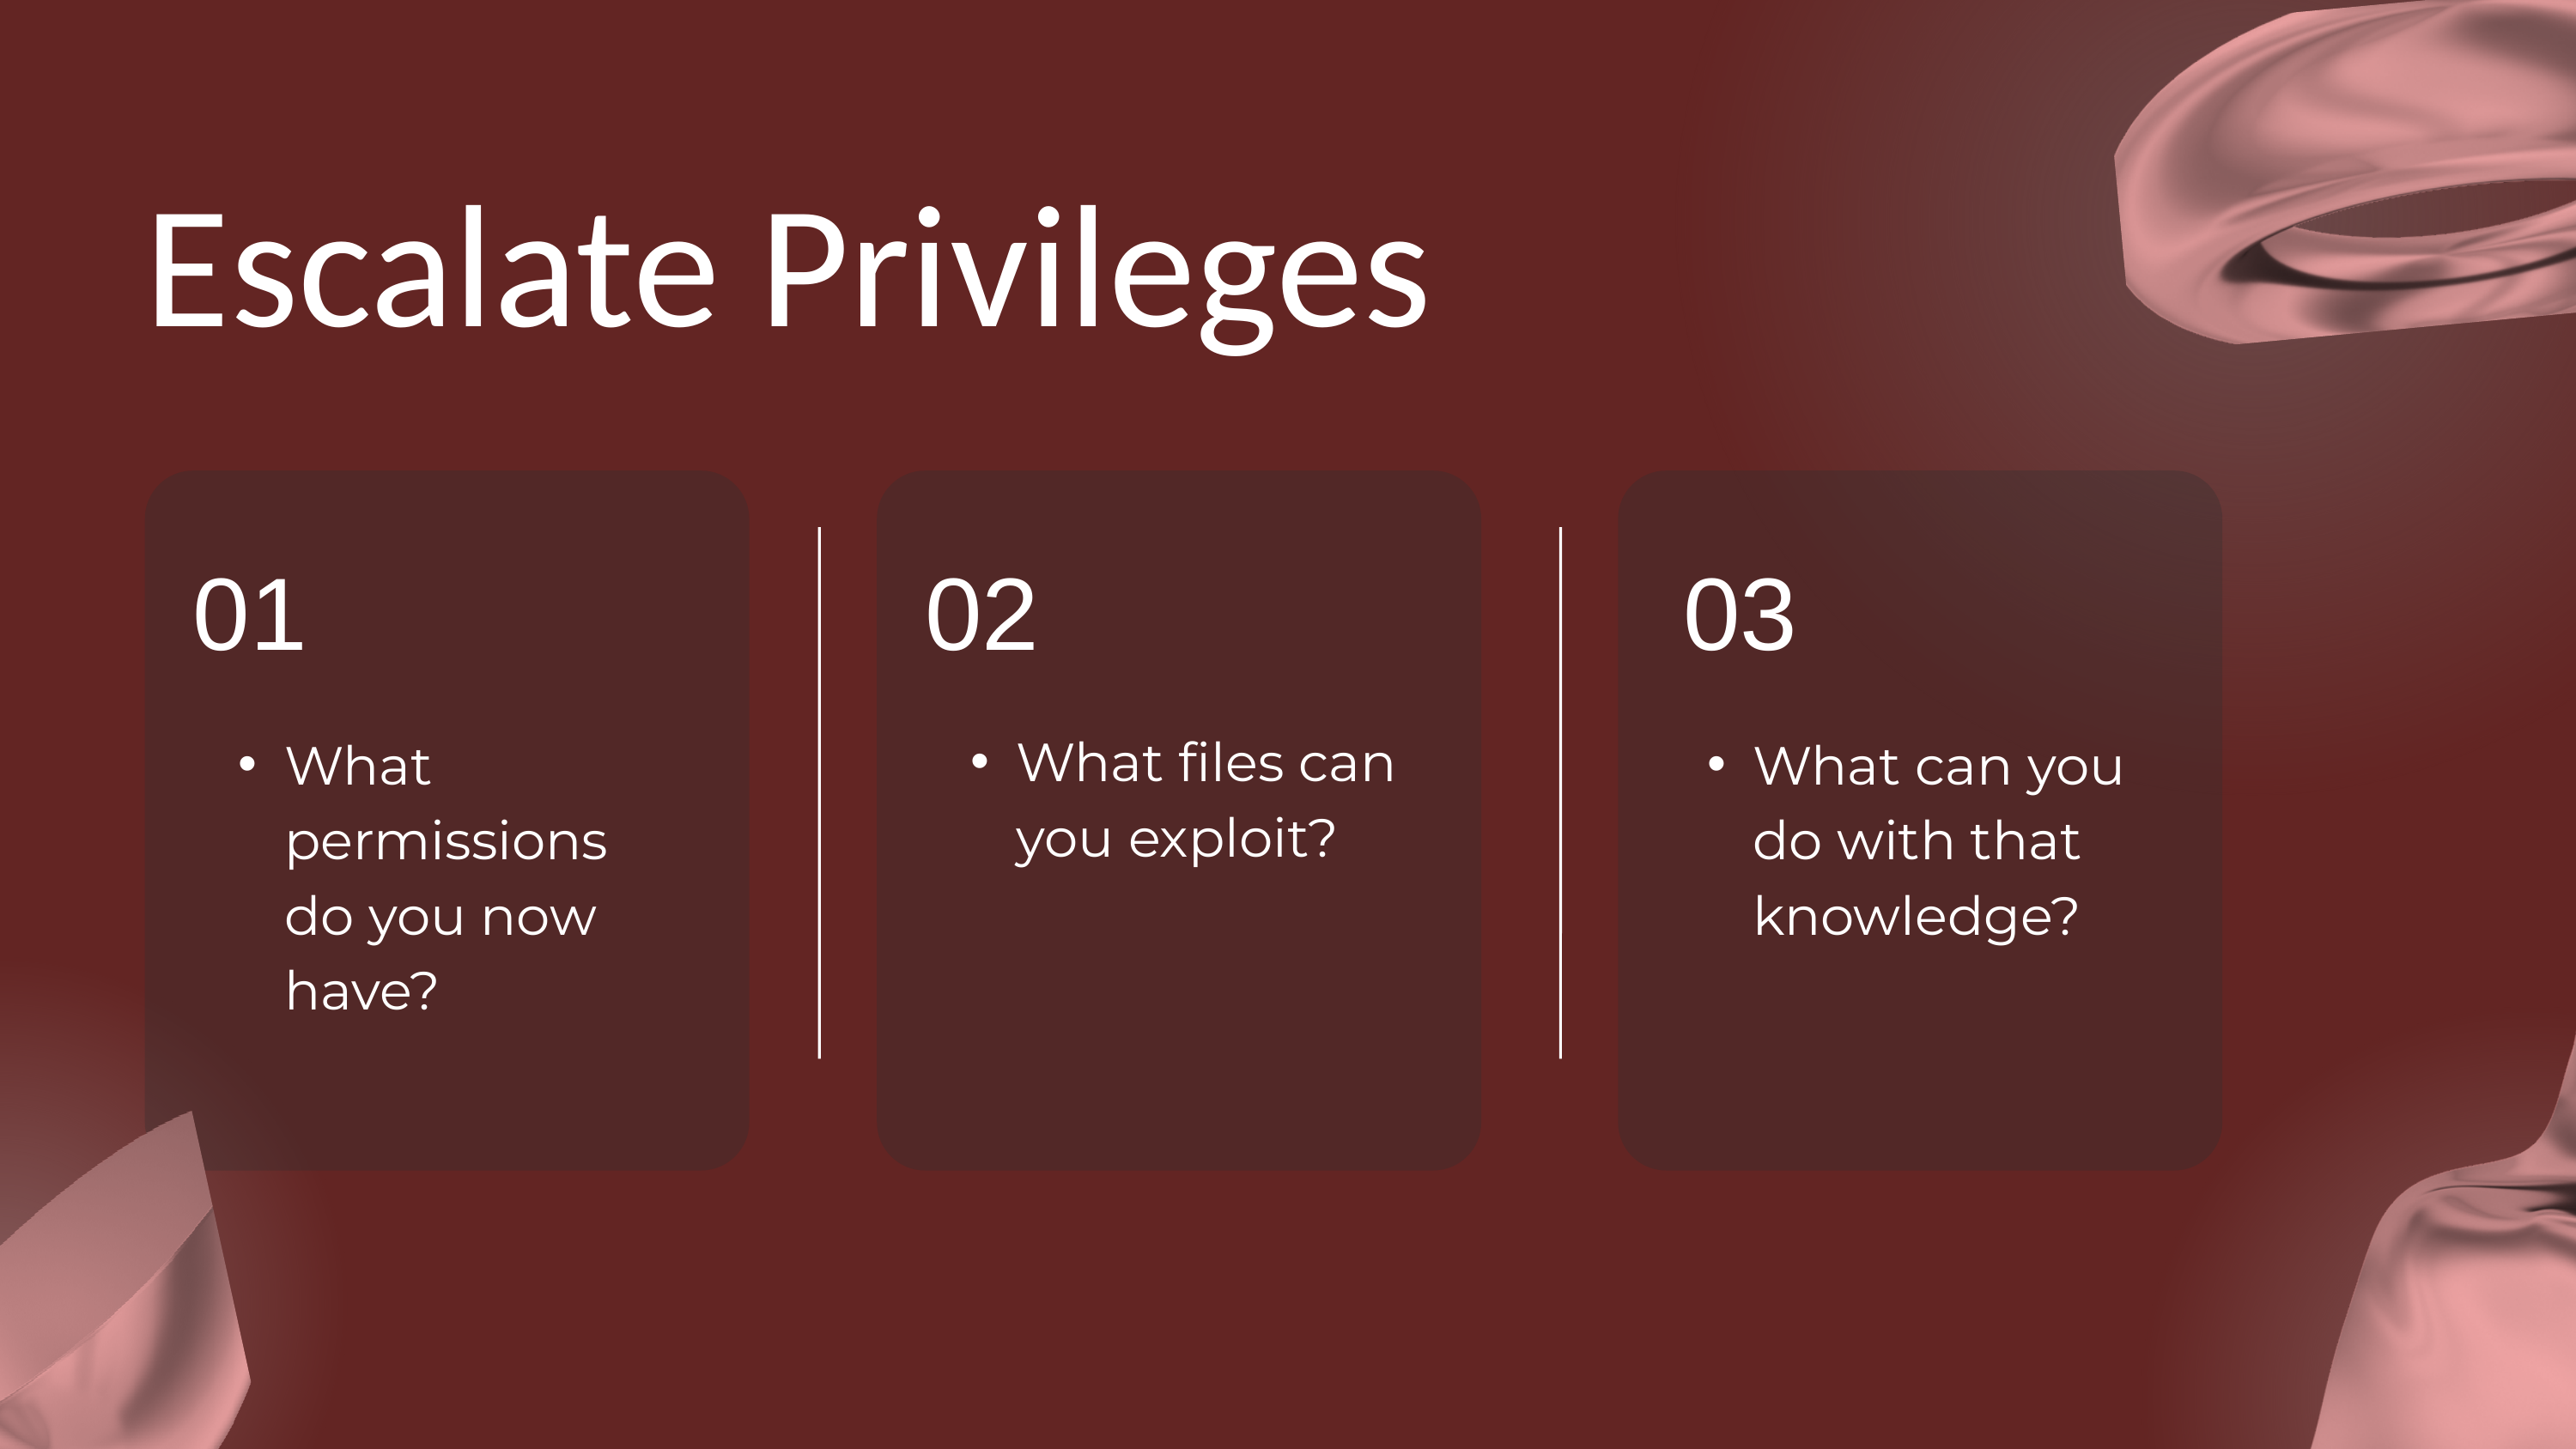

Escalate Privileges

01
02
03
What files can you exploit?
What permissions do you now have?
What can you do with that knowledge?

PERMISSIONS

FILES
USERS